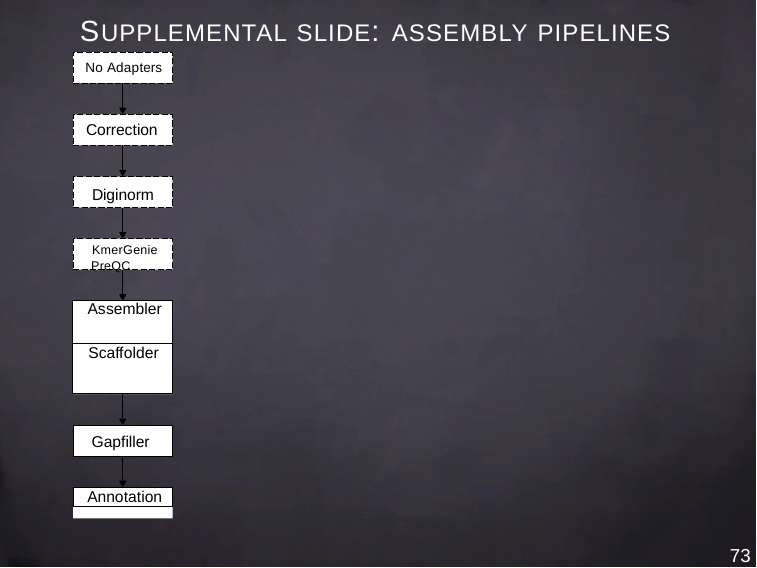

# SUPPLEMENTAL SLIDE: ASSEMBLY PIPELINES

No Adapters

Correction

Diginorm

KmerGenie PreQC

| Assembler |  |
| --- | --- |
| Scaffolder |  |
|  |  |

Gapfiller

Annotation
73